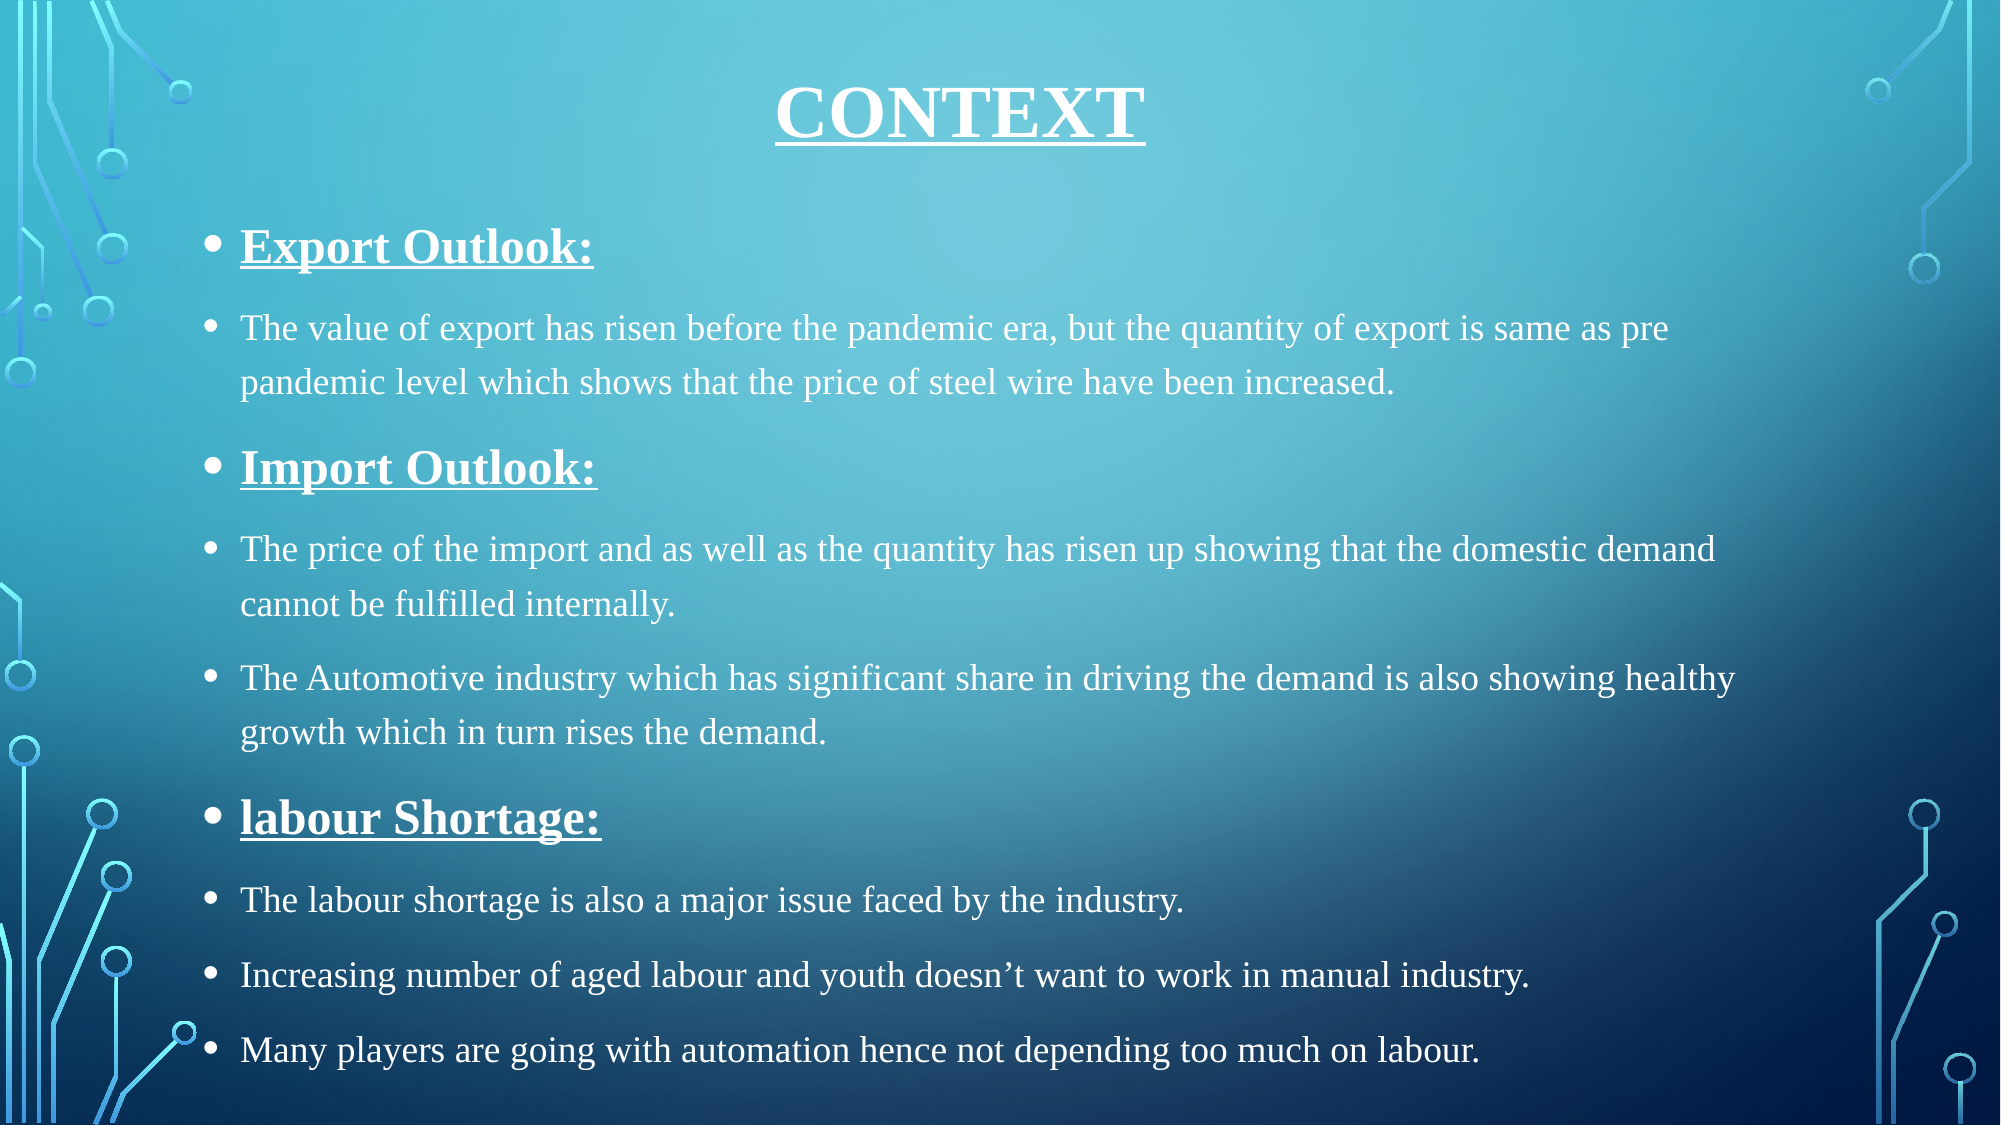

# CONTEXT
Export Outlook:
The value of export has risen before the pandemic era, but the quantity of export is same as pre pandemic level which shows that the price of steel wire have been increased.
Import Outlook:
The price of the import and as well as the quantity has risen up showing that the domestic demand cannot be fulfilled internally.
The Automotive industry which has significant share in driving the demand is also showing healthy growth which in turn rises the demand.
labour Shortage:
The labour shortage is also a major issue faced by the industry.
Increasing number of aged labour and youth doesn’t want to work in manual industry.
Many players are going with automation hence not depending too much on labour.